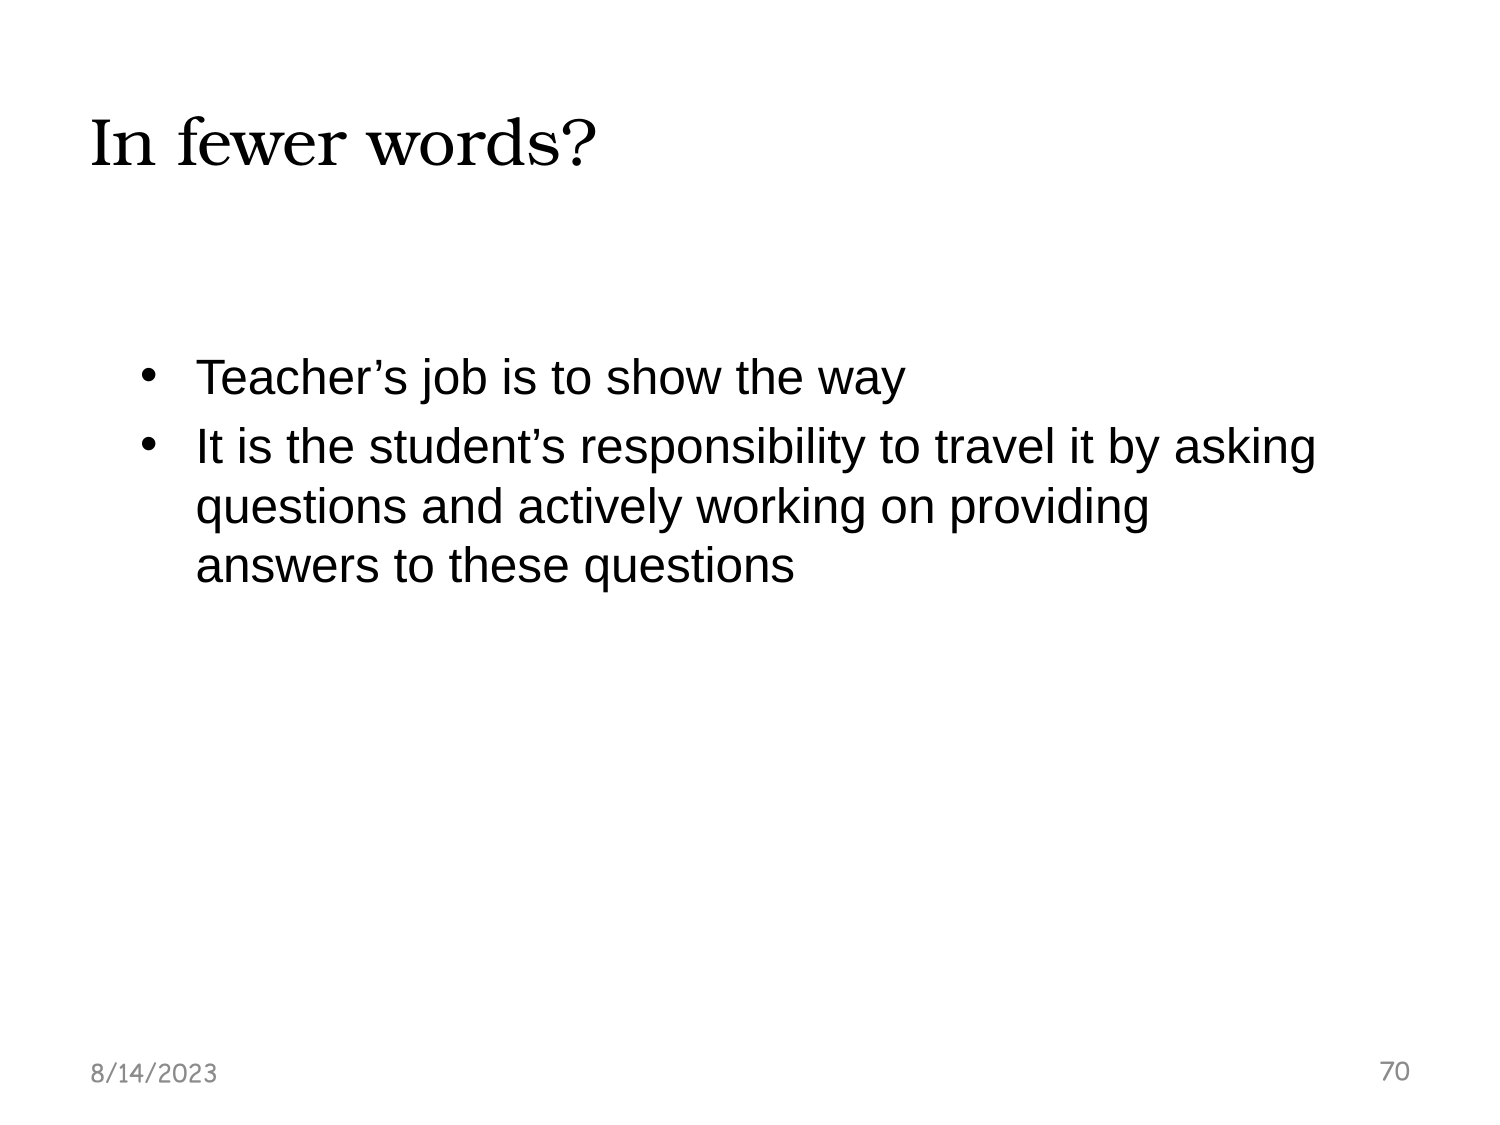

# In fewer words?
Teacher’s job is to show the way
It is the student’s responsibility to travel it by asking questions and actively working on providing answers to these questions
8/14/2023
70